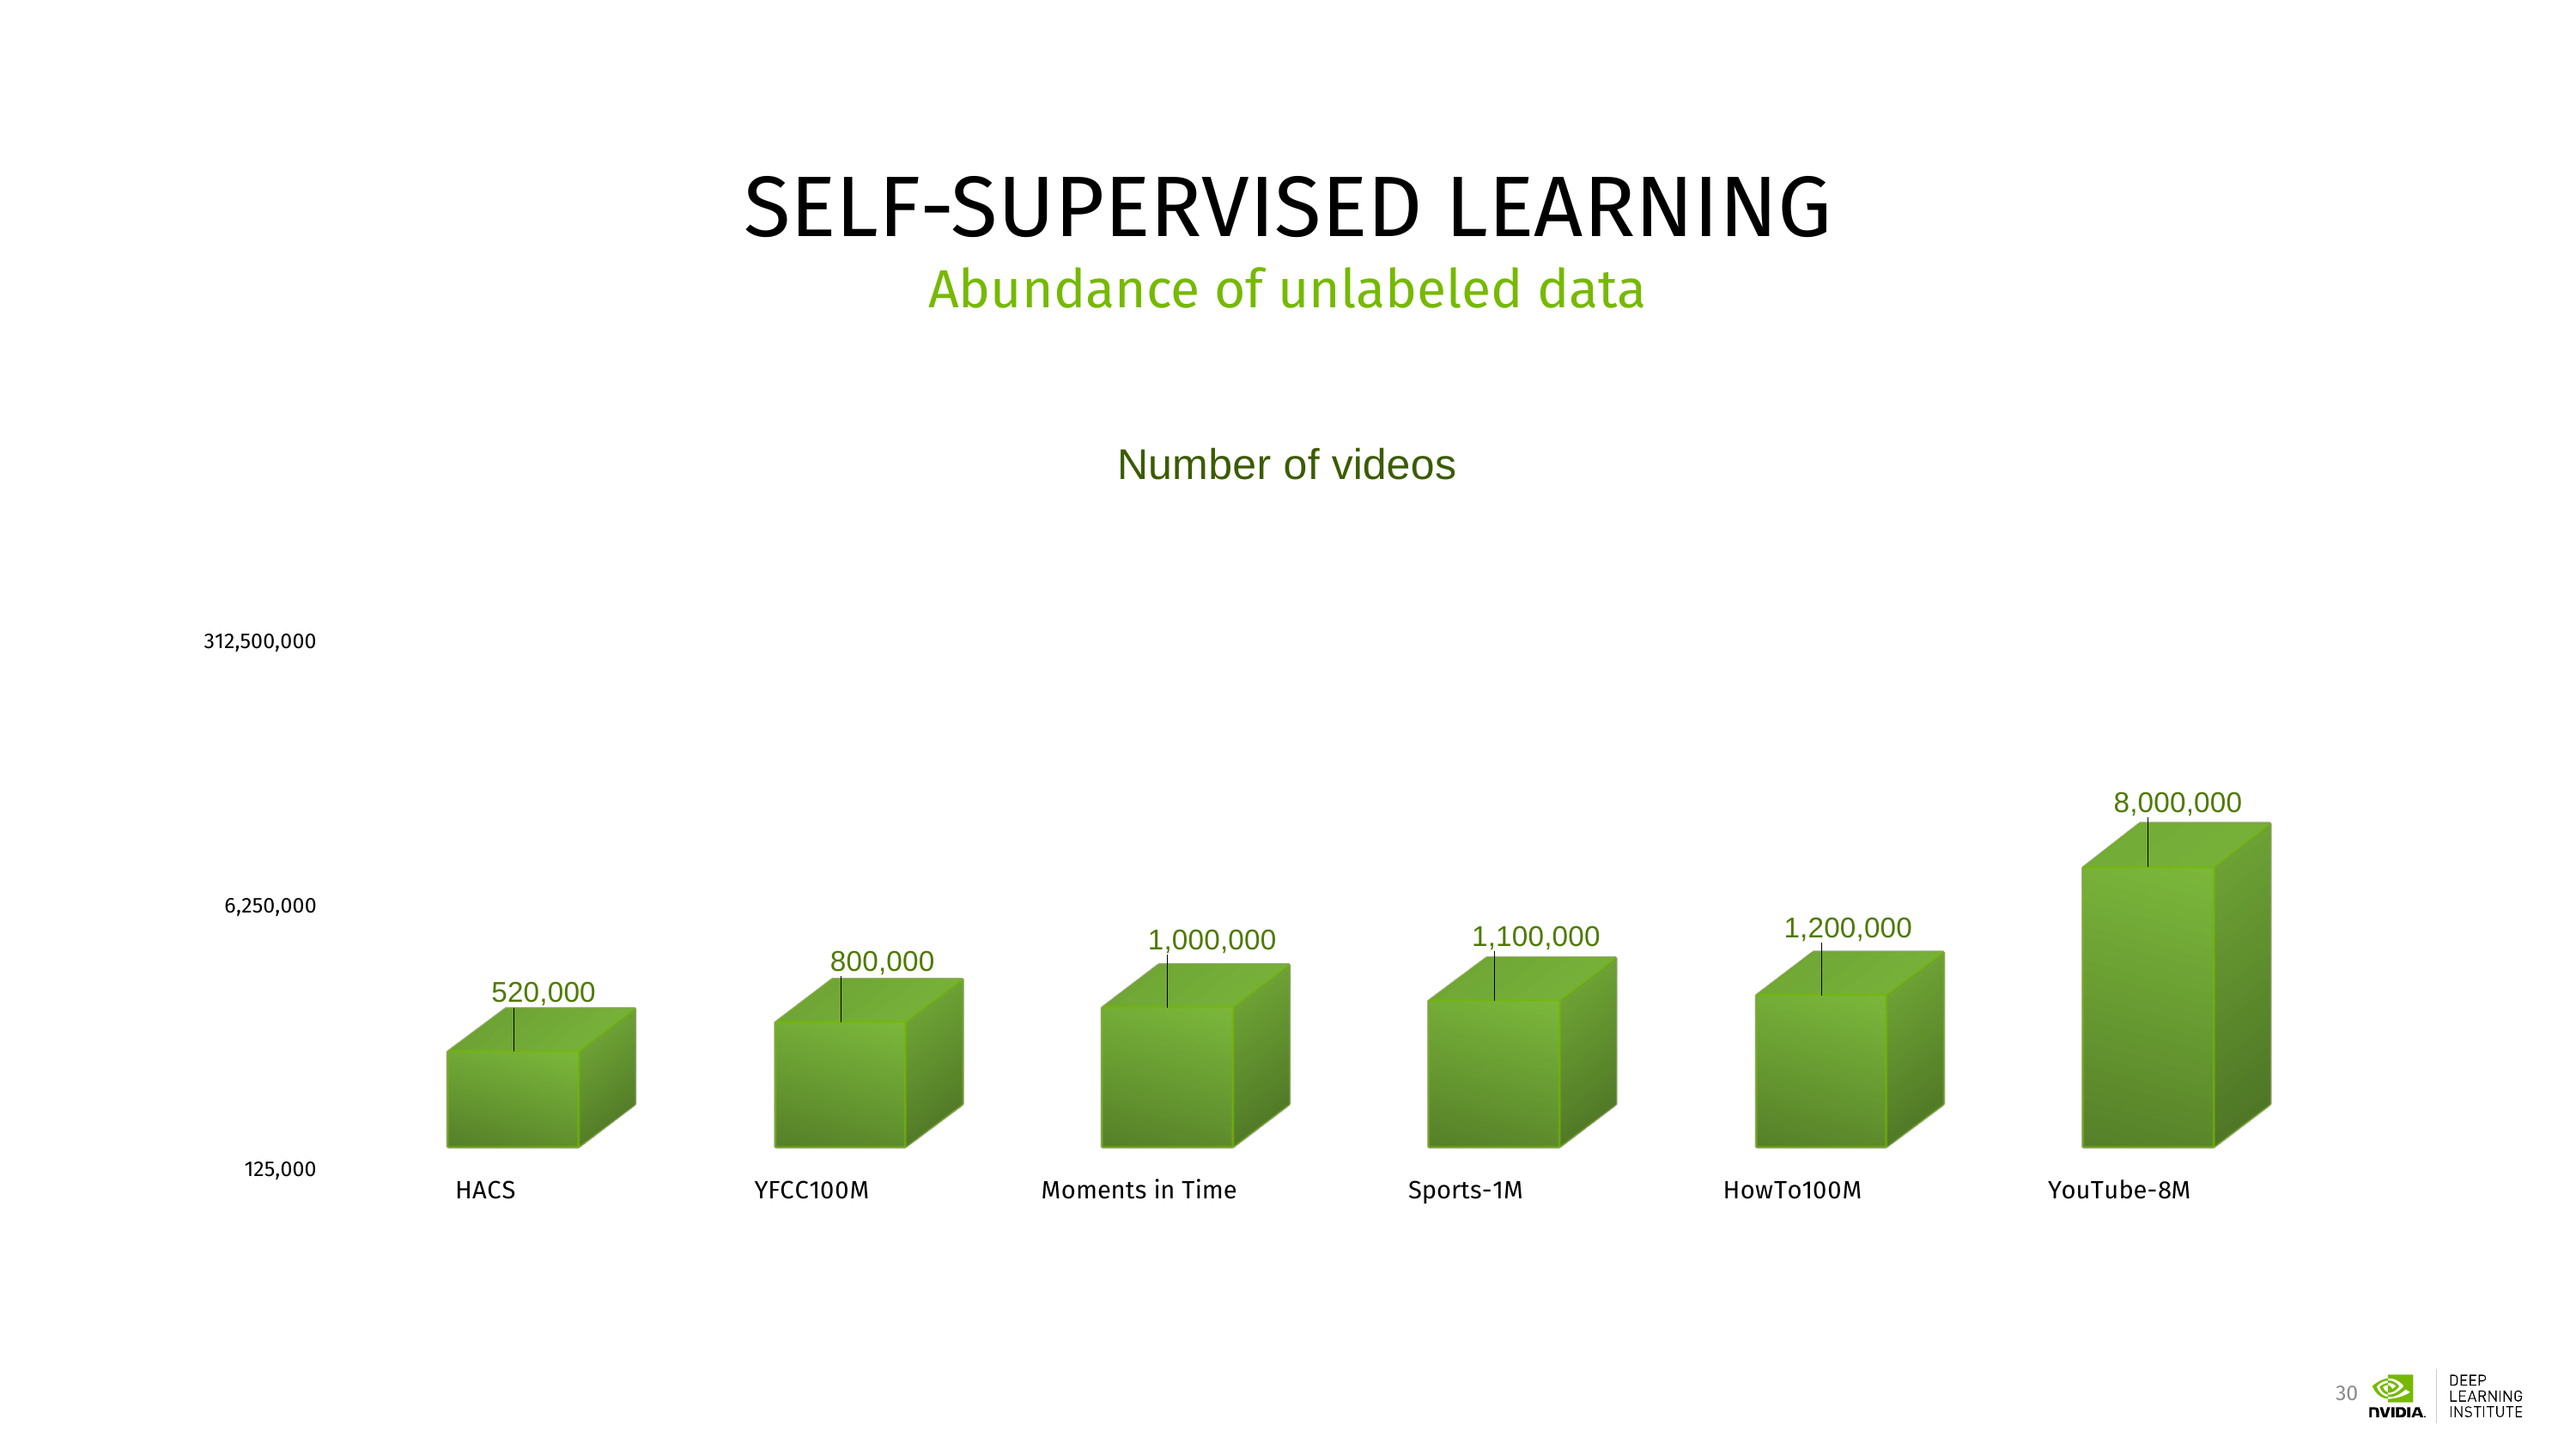

# SeLF-supervised learning
Abundance of unlabeled data

[unsupported chart]